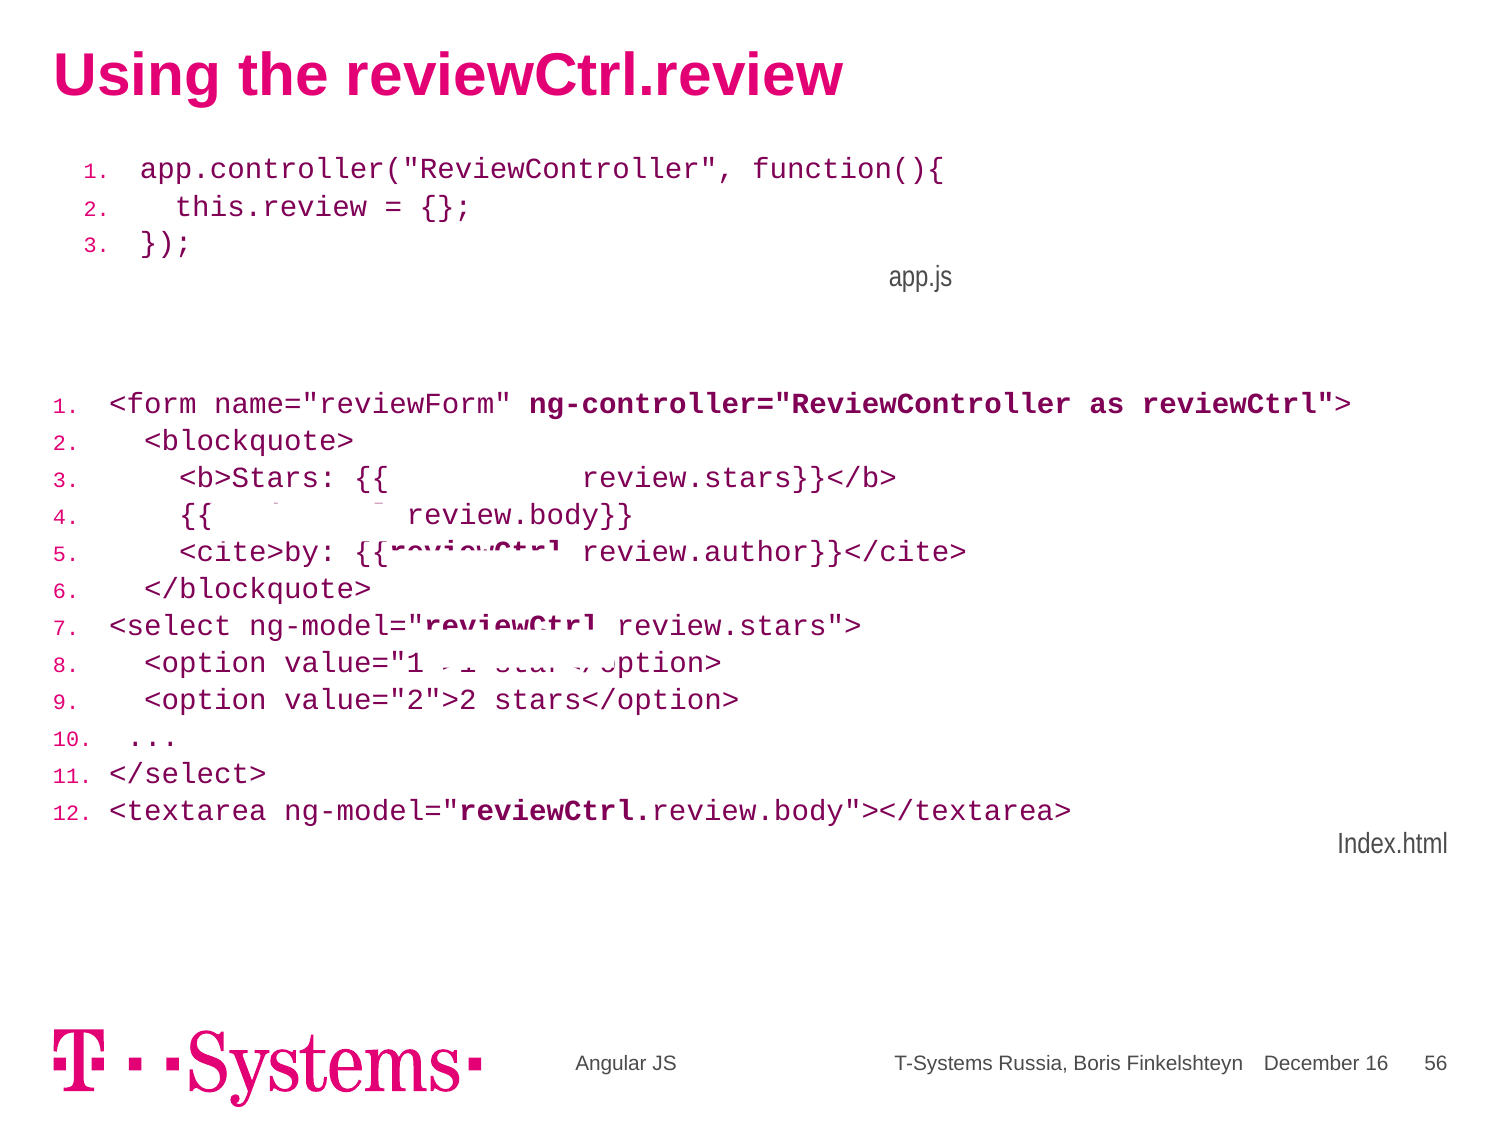

# Using the reviewCtrl.review
| app.controller("ReviewController", function(){ this.review = {}; }); app.js |
| --- |
| <form name="reviewForm" ng-controller="ReviewController as reviewCtrl"> <blockquote> <b>Stars: {{reviewCtrl.review.stars}}</b> {{reviewCtrl.review.body}} <cite>by: {{reviewCtrl.review.author}}</cite> </blockquote> <select ng-model="reviewCtrl.review.stars"> <option value="1">1 star</option> <option value="2">2 stars</option> ... </select> <textarea ng-model="reviewCtrl.review.body"></textarea> Index.html |
| --- |

Angular JS                                      T-Systems Russia, Boris Finkelshteyn
December 16
56